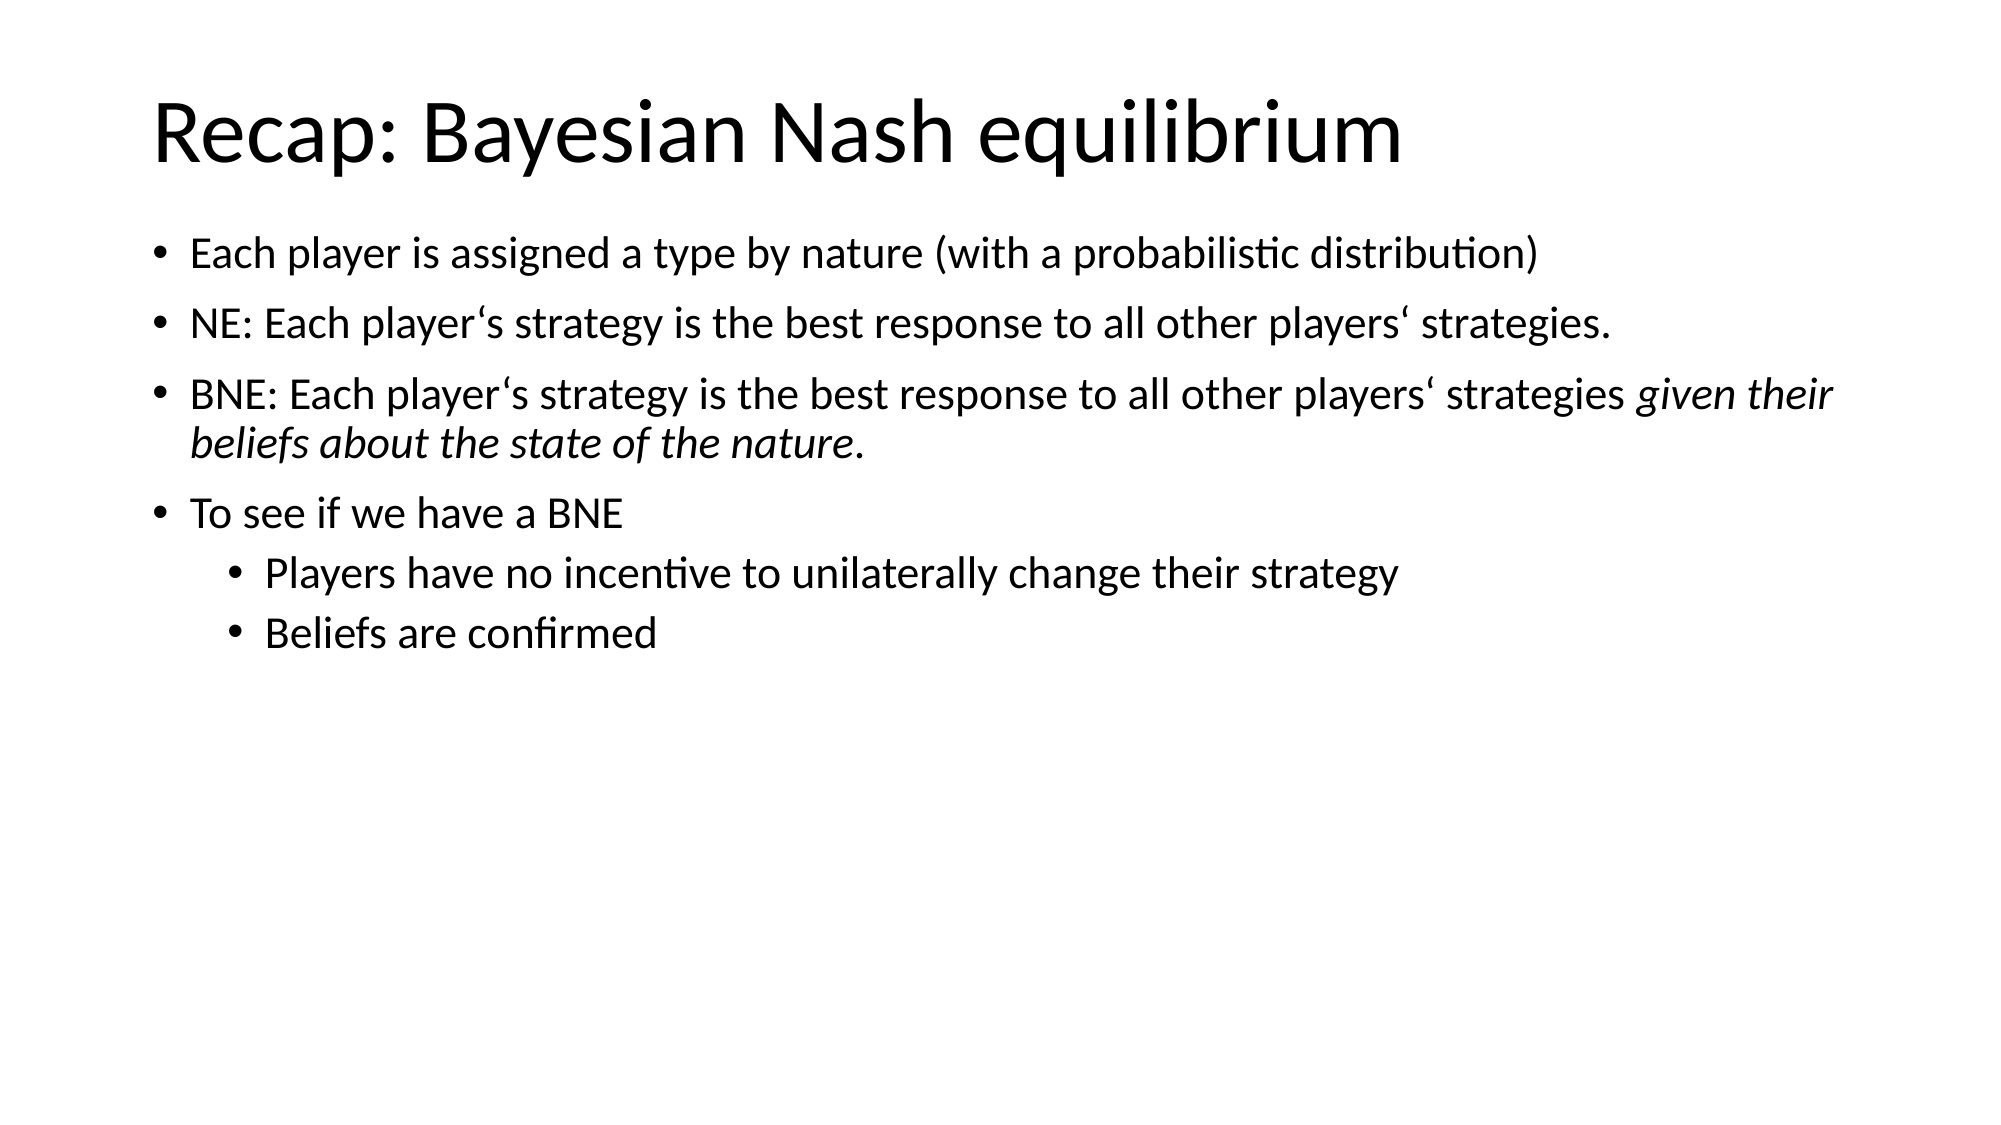

# Recap: Bayesian Nash equilibrium
Each player is assigned a type by nature (with a probabilistic distribution)
NE: Each player‘s strategy is the best response to all other players‘ strategies.
BNE: Each player‘s strategy is the best response to all other players‘ strategies given their beliefs about the state of the nature.
To see if we have a BNE
Players have no incentive to unilaterally change their strategy
Beliefs are confirmed